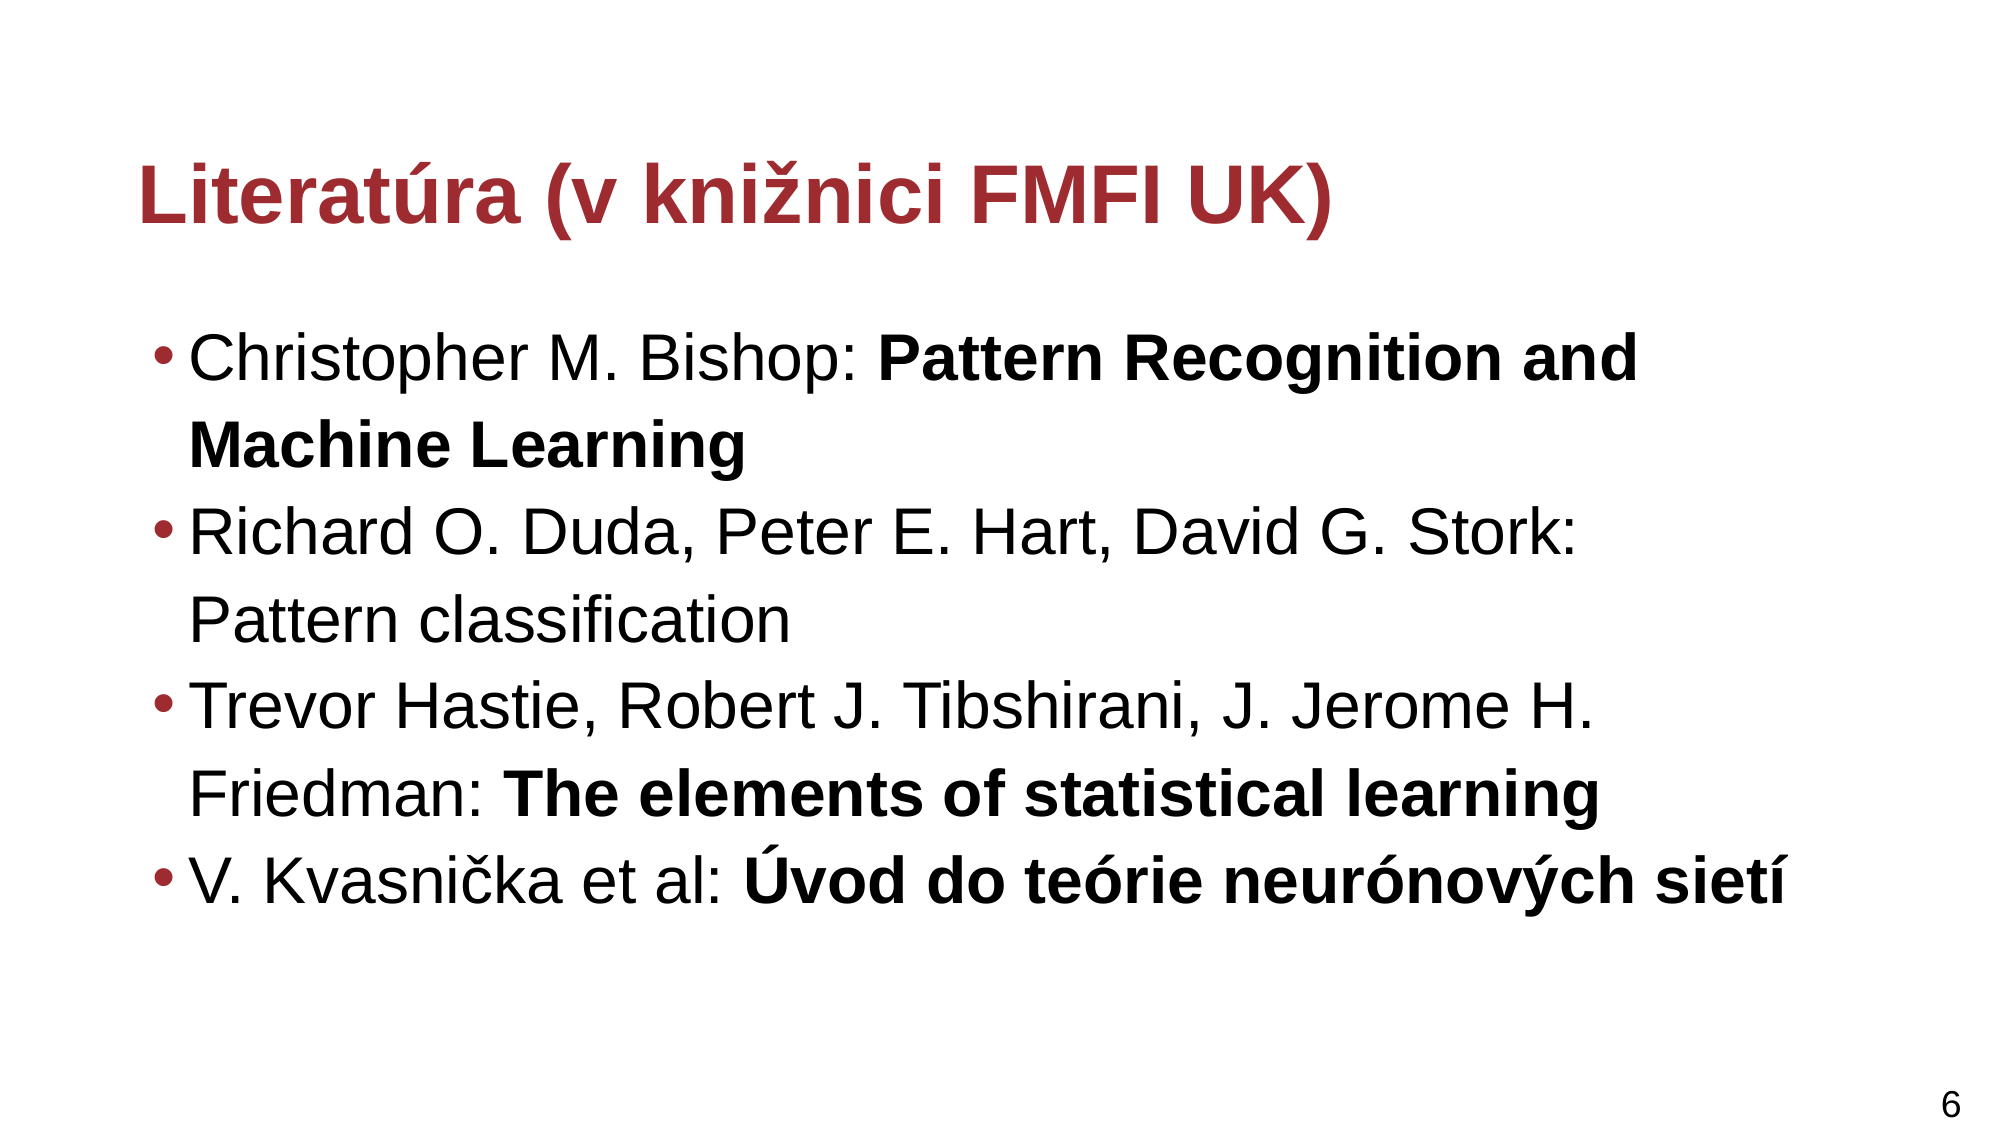

# Literatúra (v knižnici FMFI UK)
Christopher M. Bishop: Pattern Recognition and Machine Learning
Richard O. Duda, Peter E. Hart, David G. Stork:
Pattern classification
Trevor Hastie, Robert J. Tibshirani, J. Jerome H. Friedman: The elements of statistical learning
V. Kvasnička et al: Úvod do teórie neurónových sietí